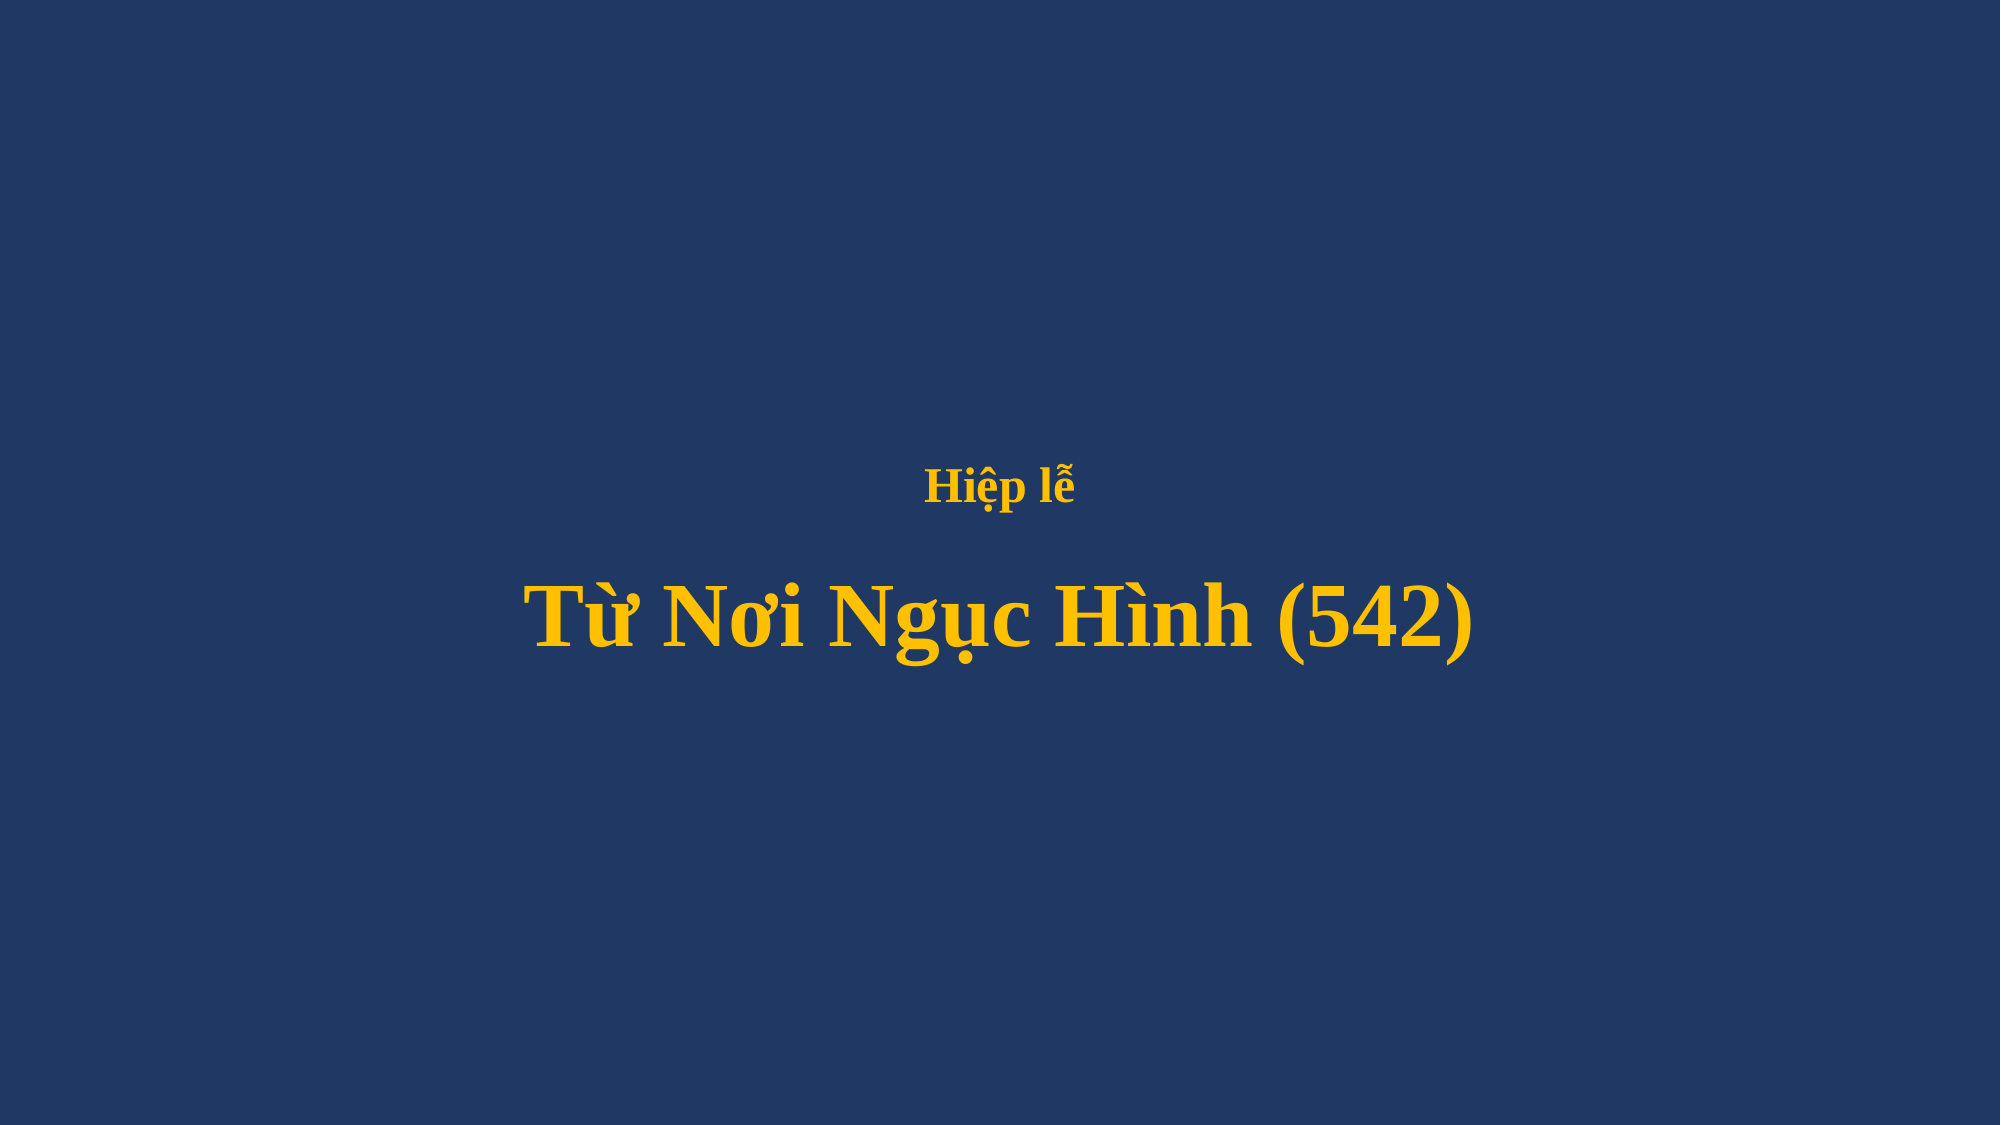

# Hiệp lễ Từ Nơi Ngục Hình (542)